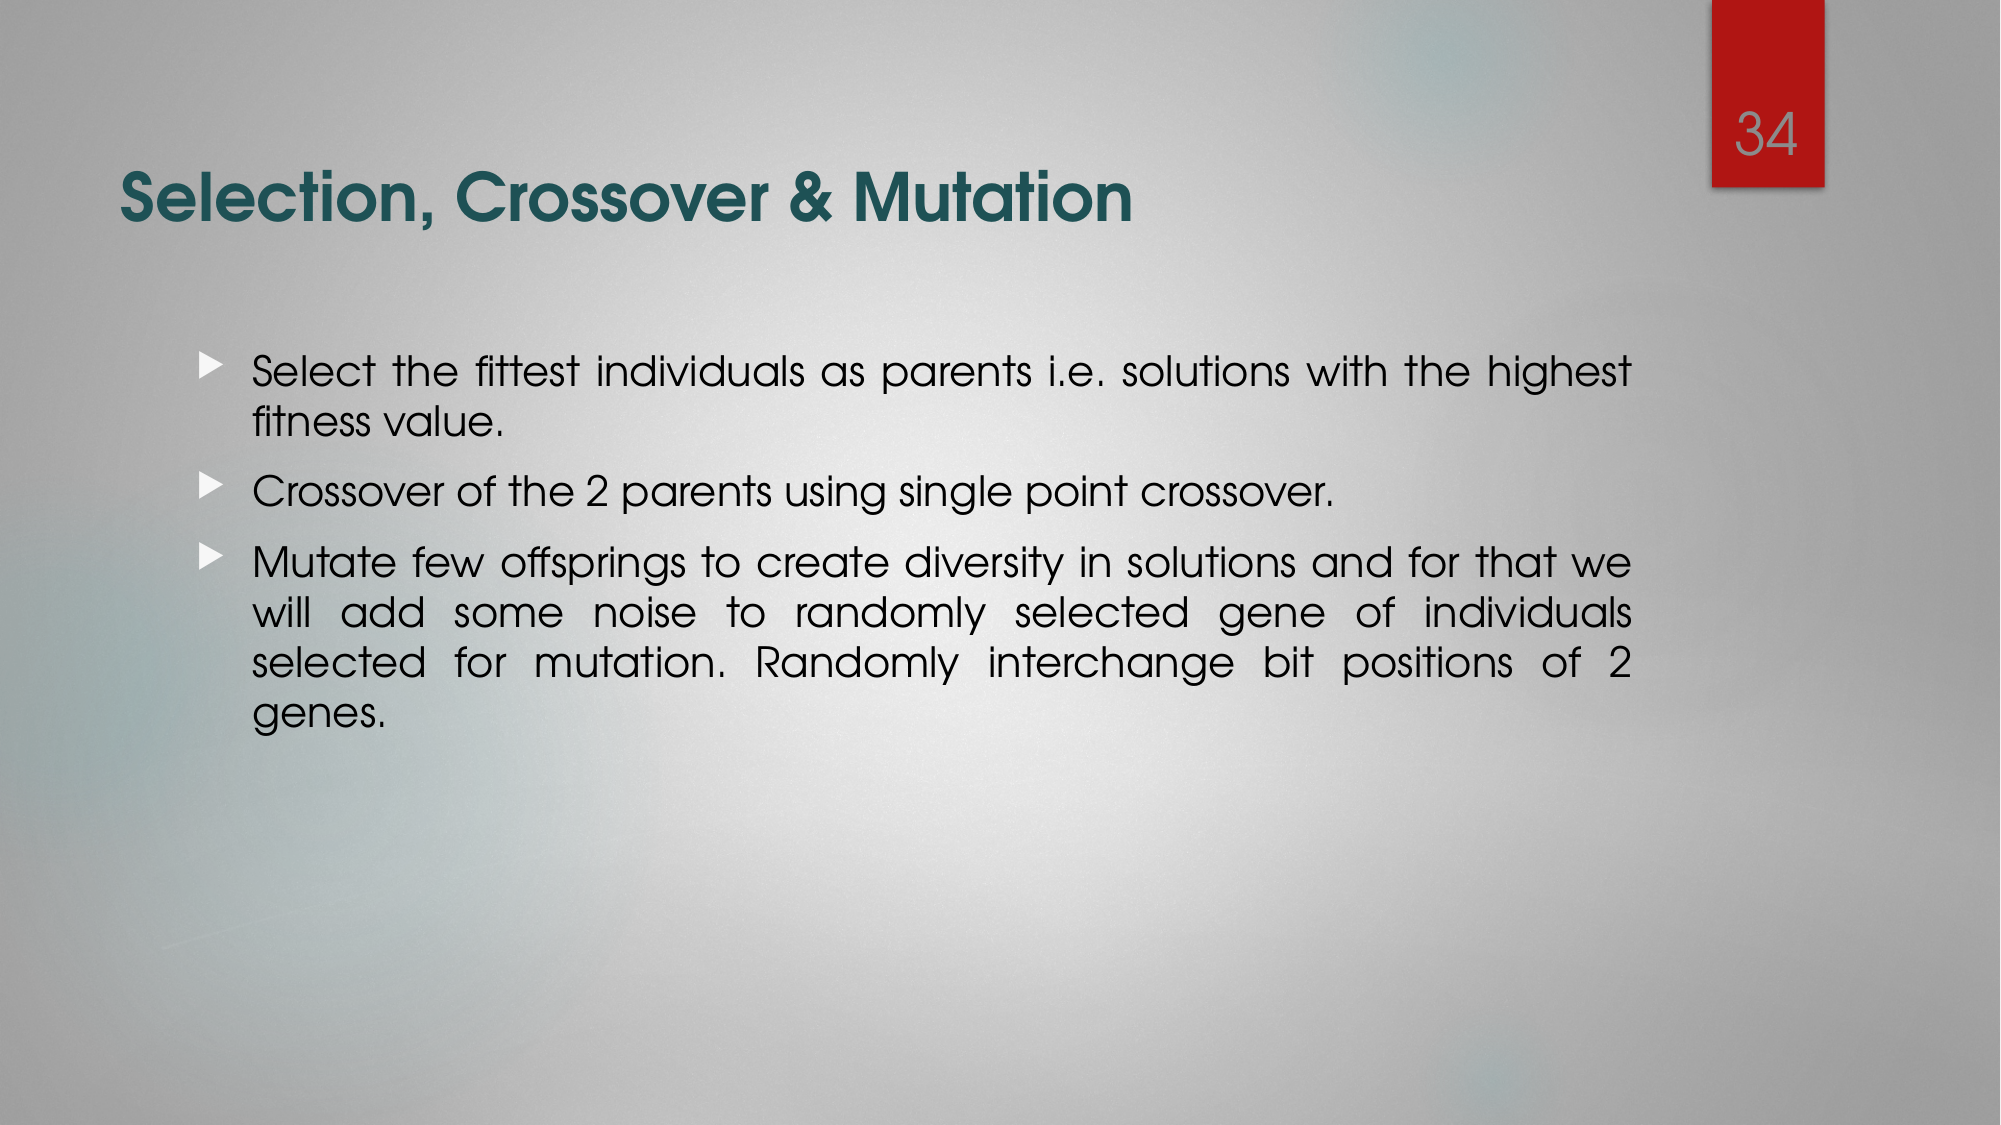

34
# Selection, Crossover & Mutation
Select the fittest individuals as parents i.e. solutions with the highest fitness value.
Crossover of the 2 parents using single point crossover.
Mutate few offsprings to create diversity in solutions and for that we will add some noise to randomly selected gene of individuals selected for mutation. Randomly interchange bit positions of 2 genes.